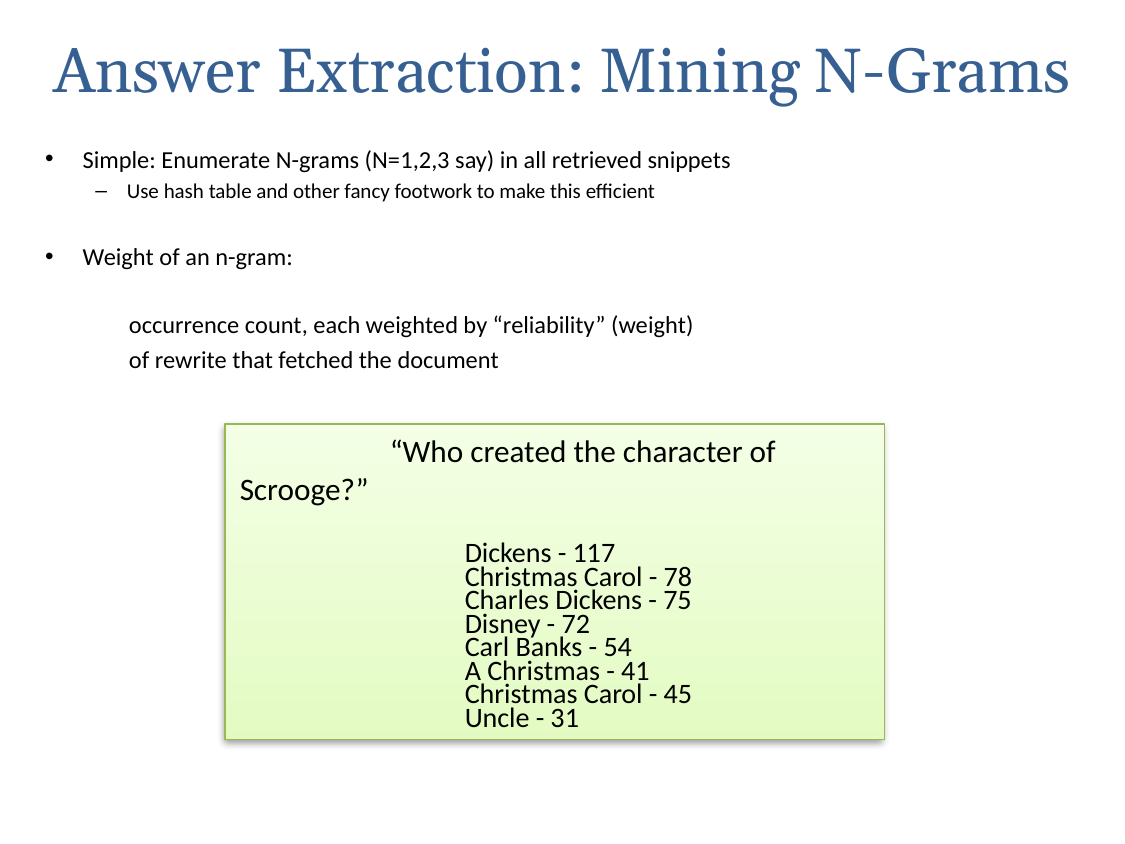

# Answer Extraction: Mining N-Grams
Simple: Enumerate N-grams (N=1,2,3 say) in all retrieved snippets
Use hash table and other fancy footwork to make this efficient

Weight of an n-gram:

	occurrence count, each weighted by “reliability” (weight)
	of rewrite that fetched the document
	“Who created the character of Scrooge?”

	Dickens - 117
	Christmas Carol - 78
	Charles Dickens - 75
	Disney - 72
	Carl Banks - 54
	A Christmas - 41
	Christmas Carol - 45
	Uncle - 31